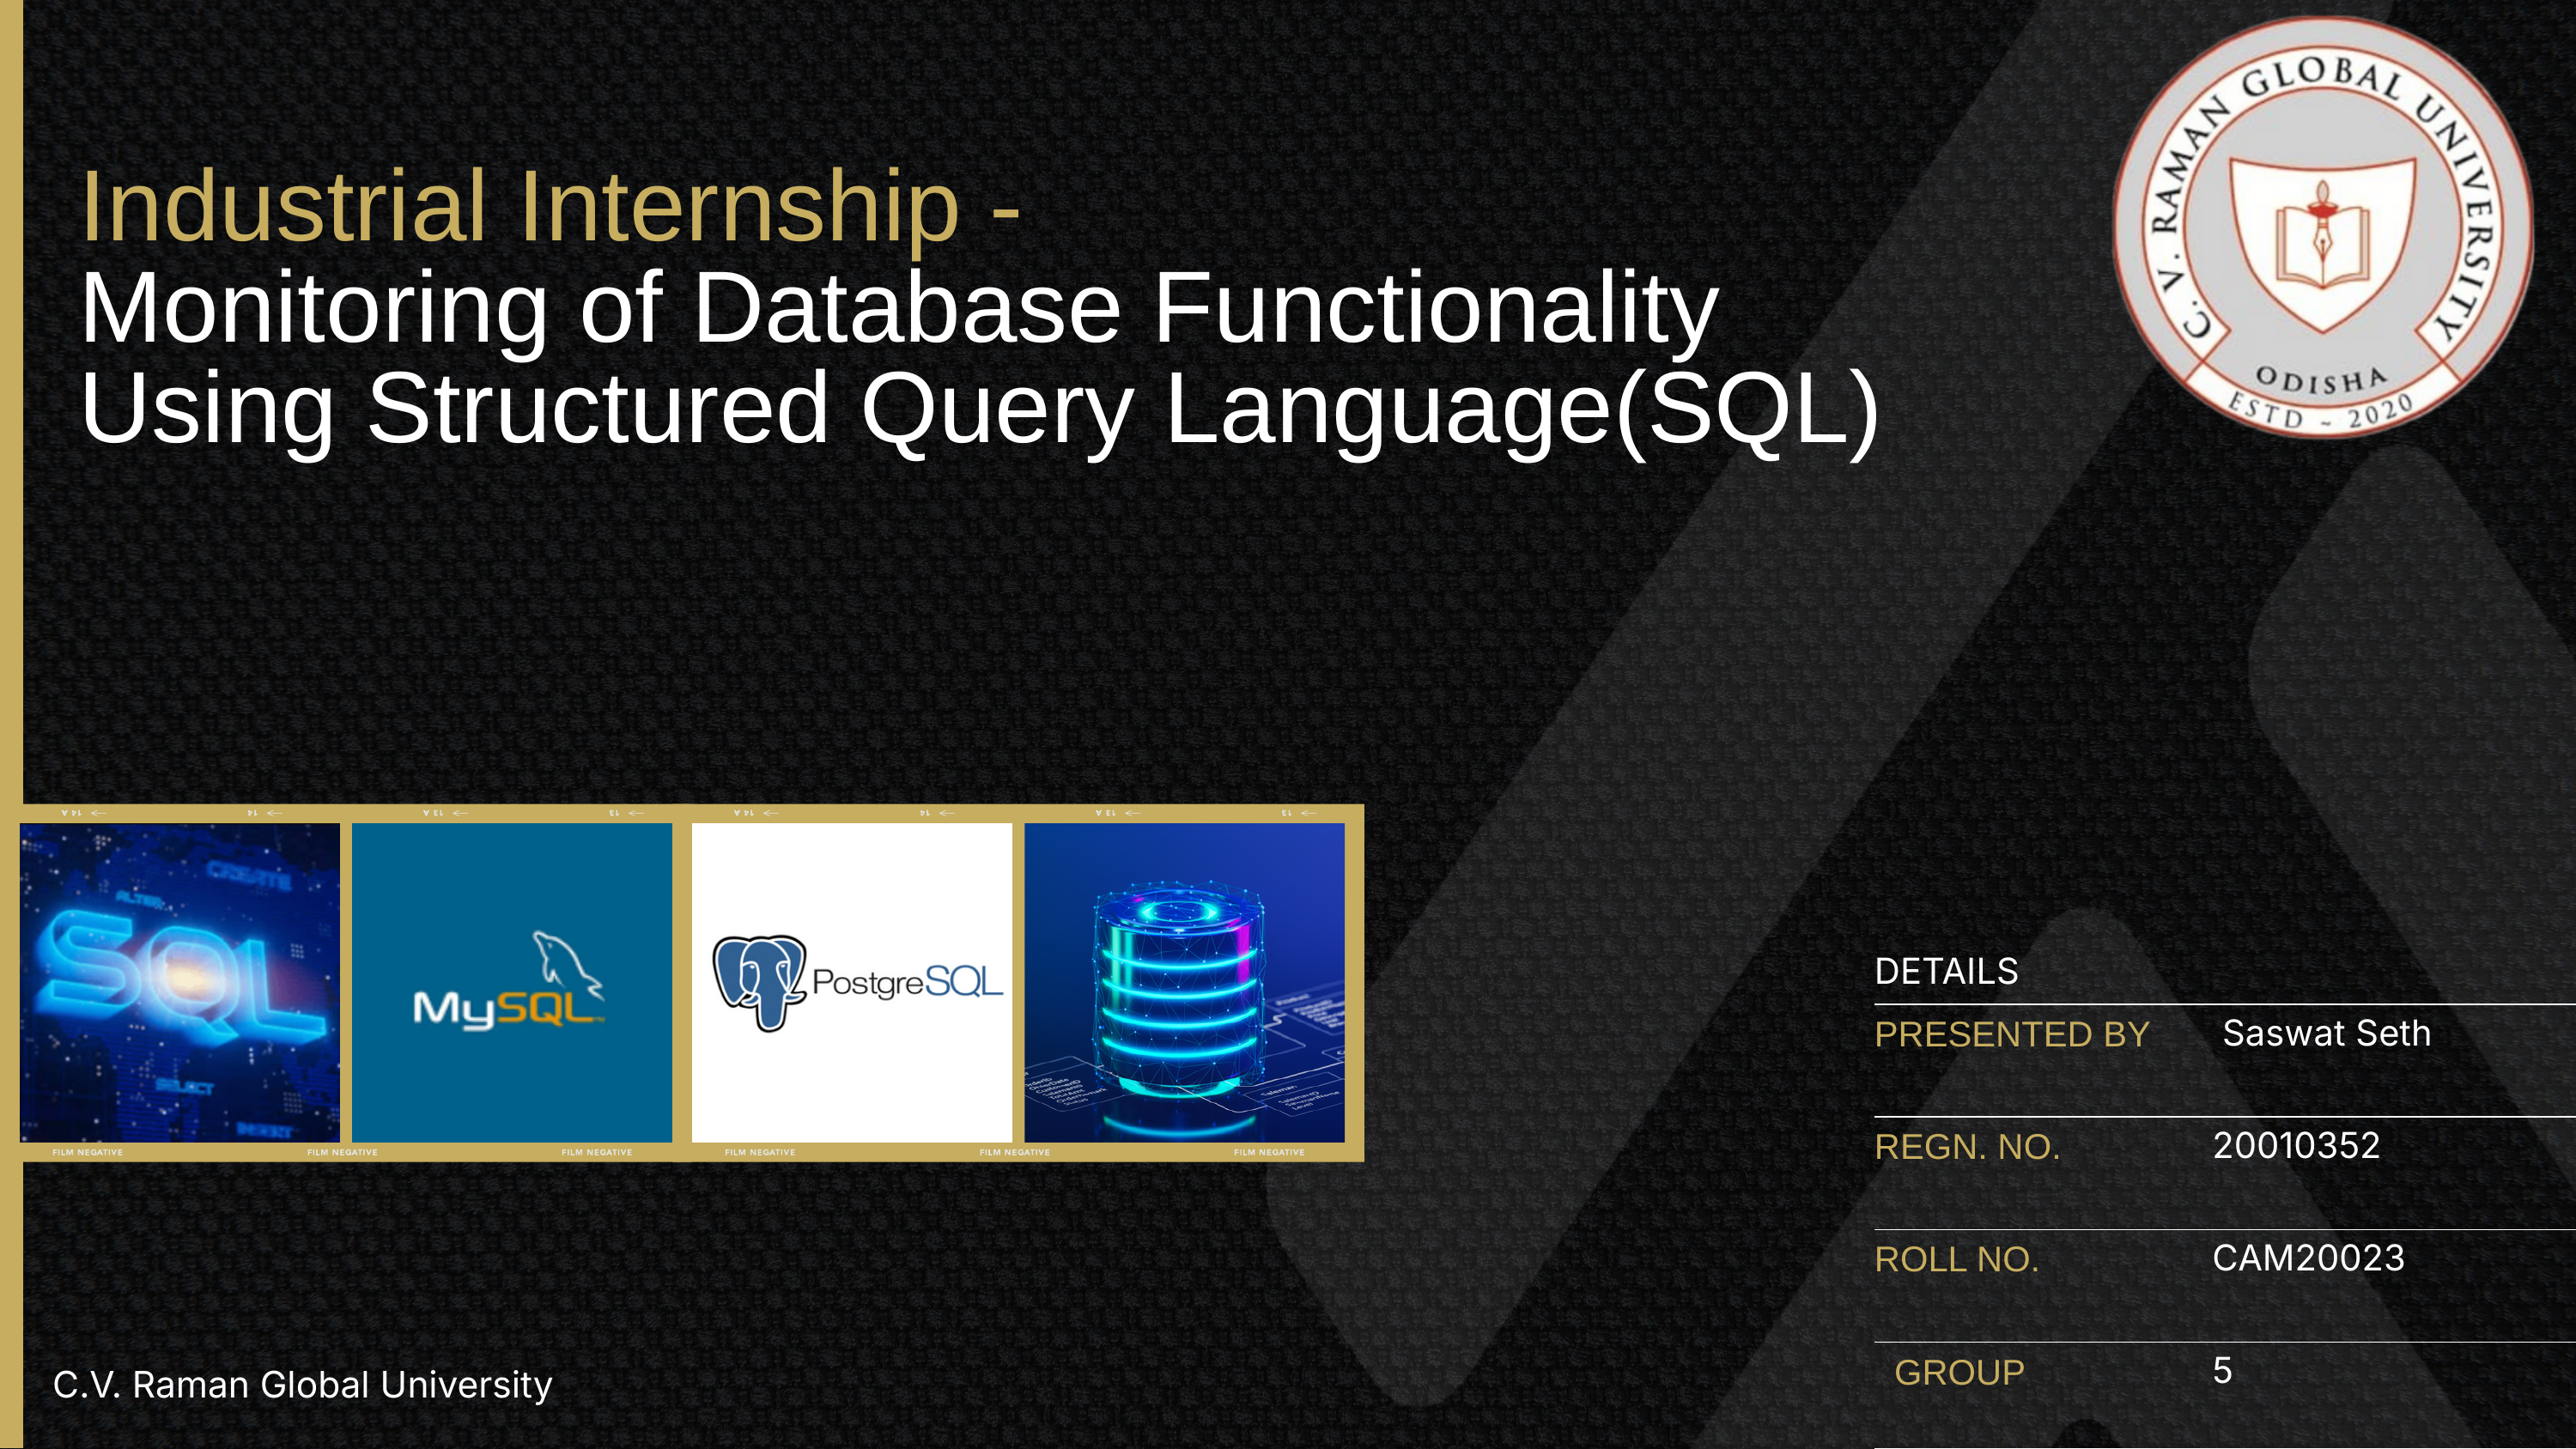

Industrial Internship -
Monitoring of Database Functionality Using Structured Query Language(SQL)

| DETAILS |  |
| --- | --- |
| PRESENTED BY | Saswat Seth |
| REGN. NO. | 20010352 |
| ROLL NO. | CAM20023 |
| GROUP | 5 |
C.V. Raman Global University